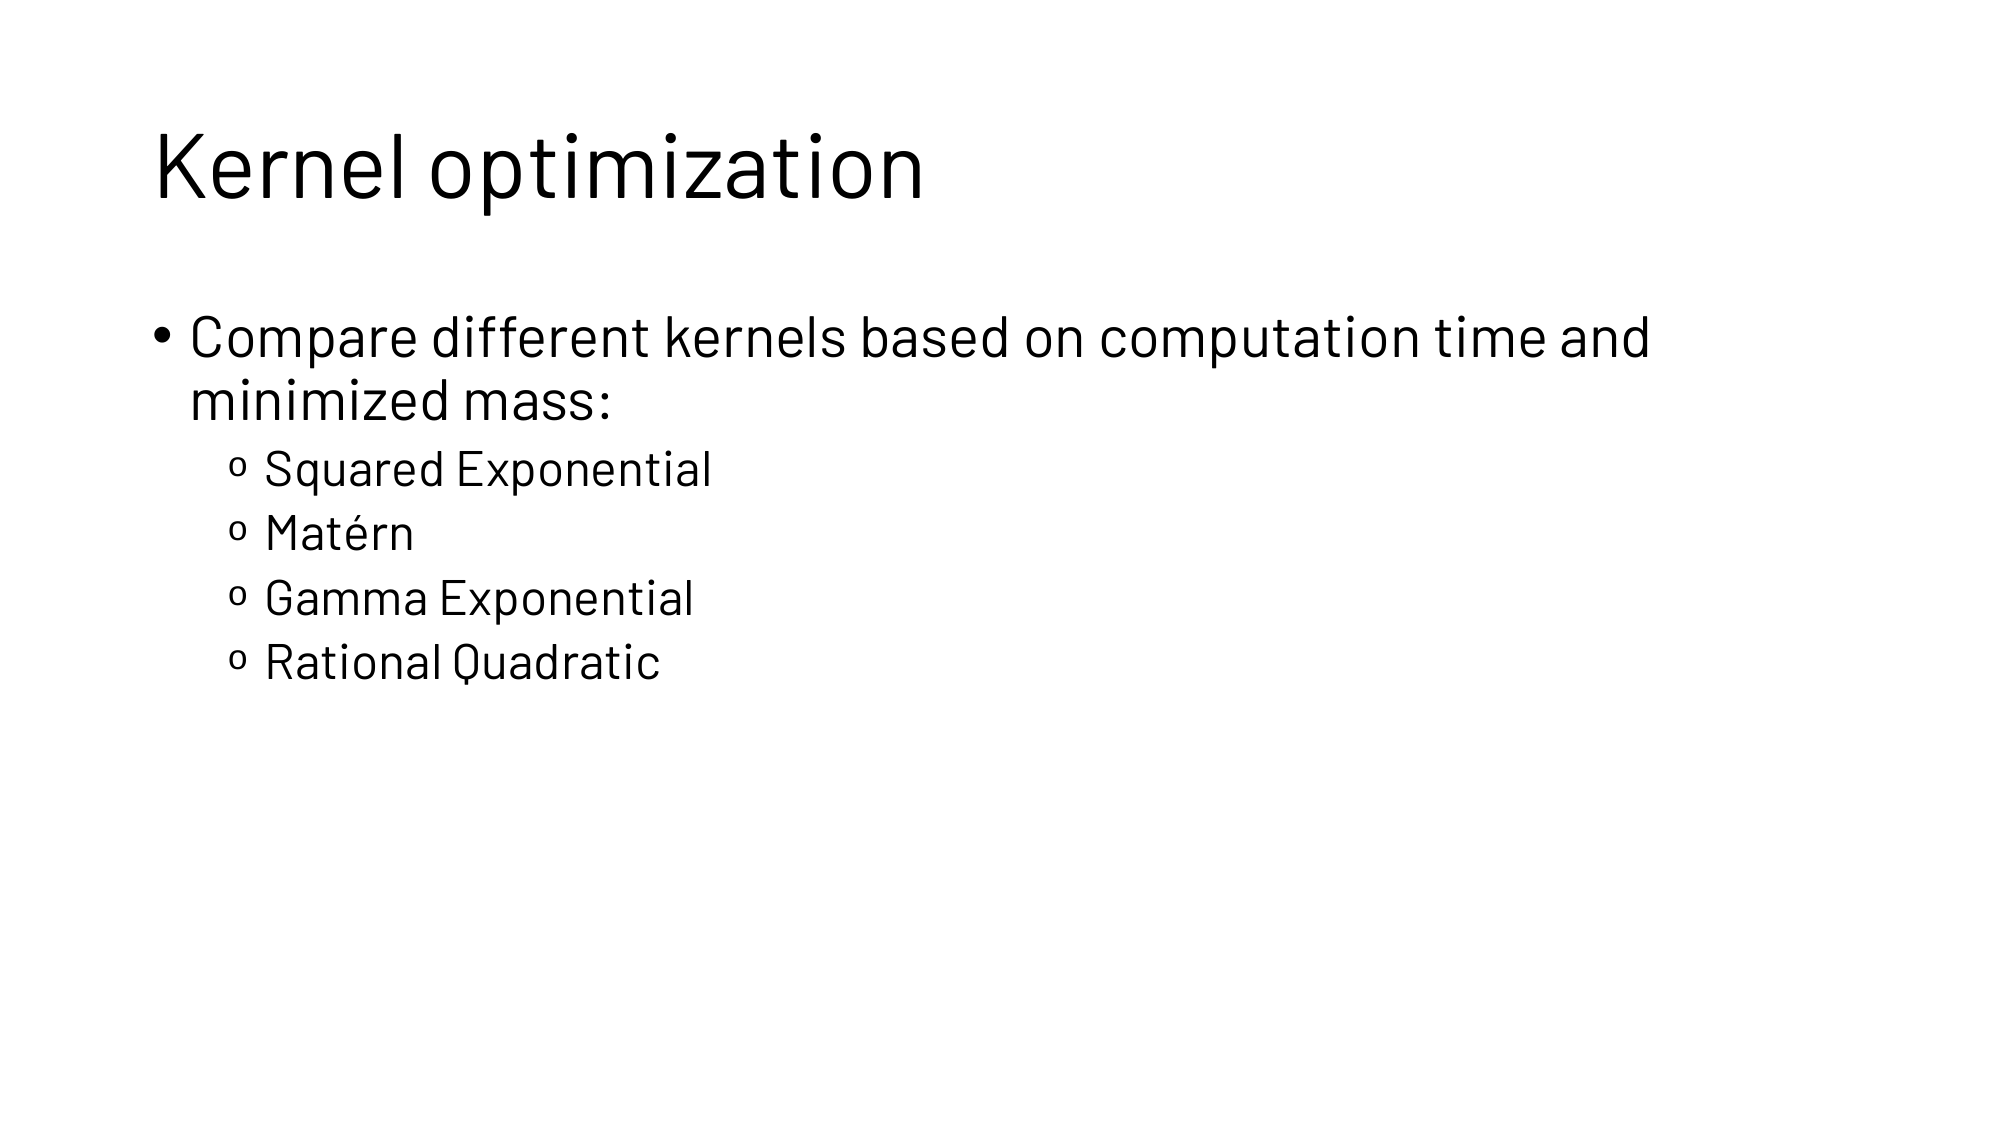

# Kernel optimization
Compare different kernels based on computation time and minimized mass:
Squared Exponential
Matérn
Gamma Exponential
Rational Quadratic